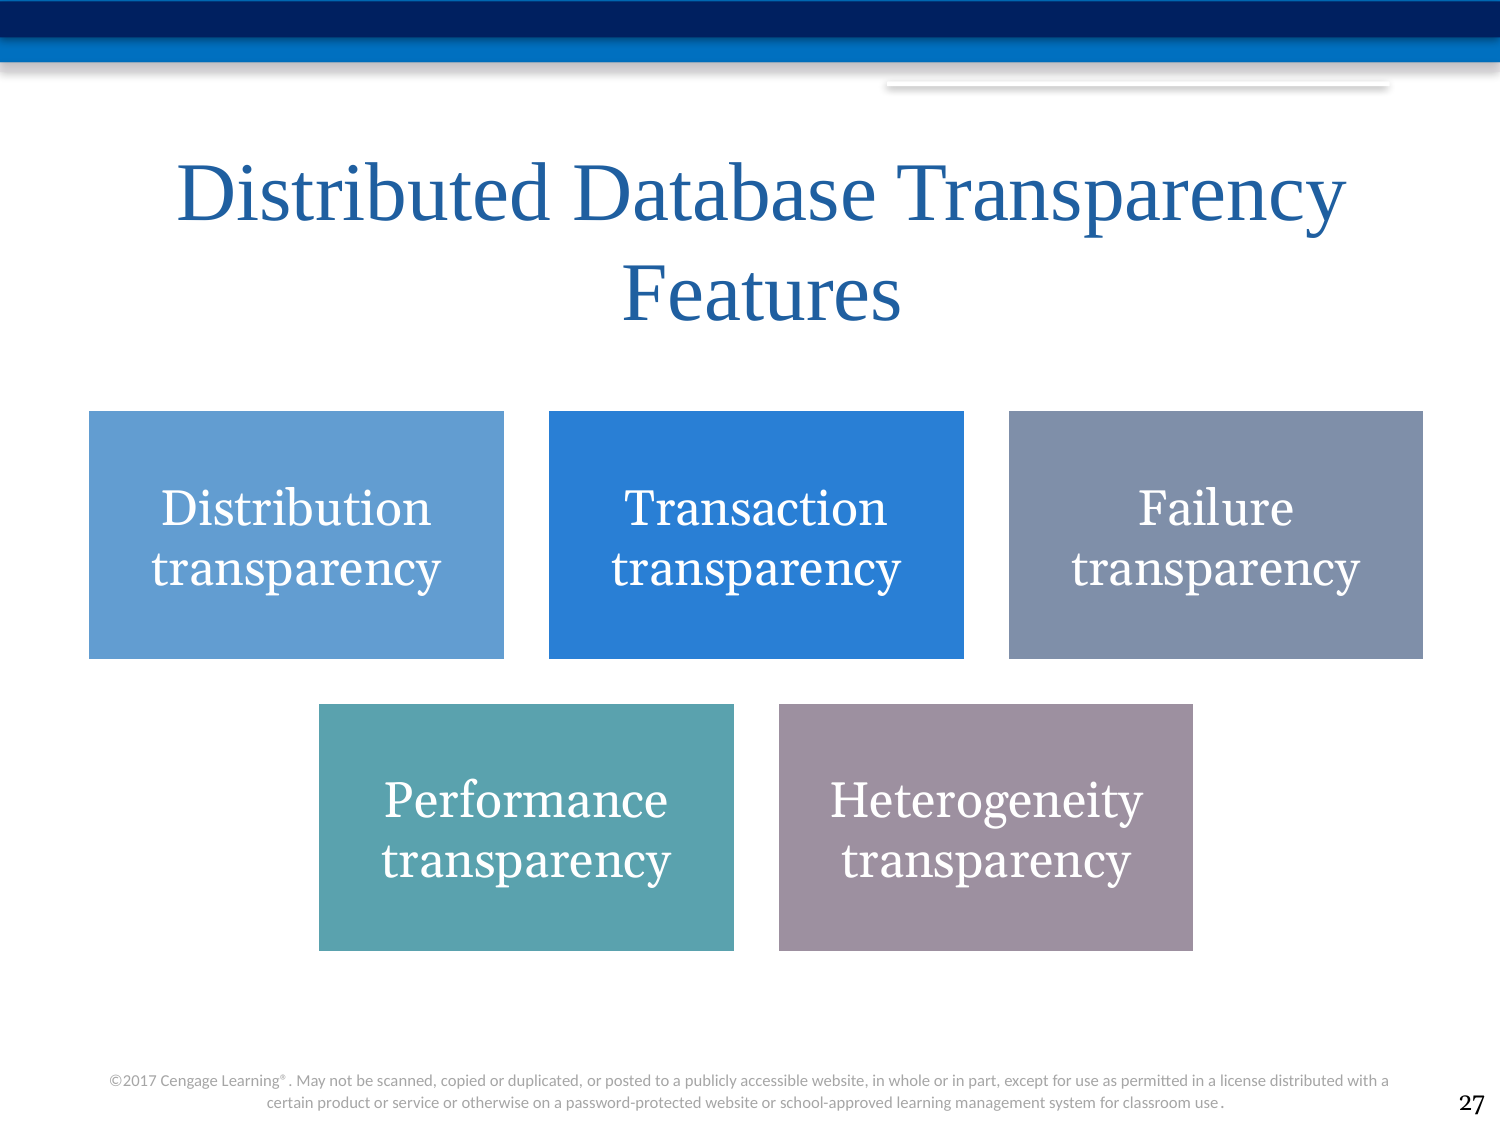

# Distributed Database Transparency Features
Distribution transparency
Transaction transparency
Failure transparency
Performance transparency
Heterogeneity transparency
27